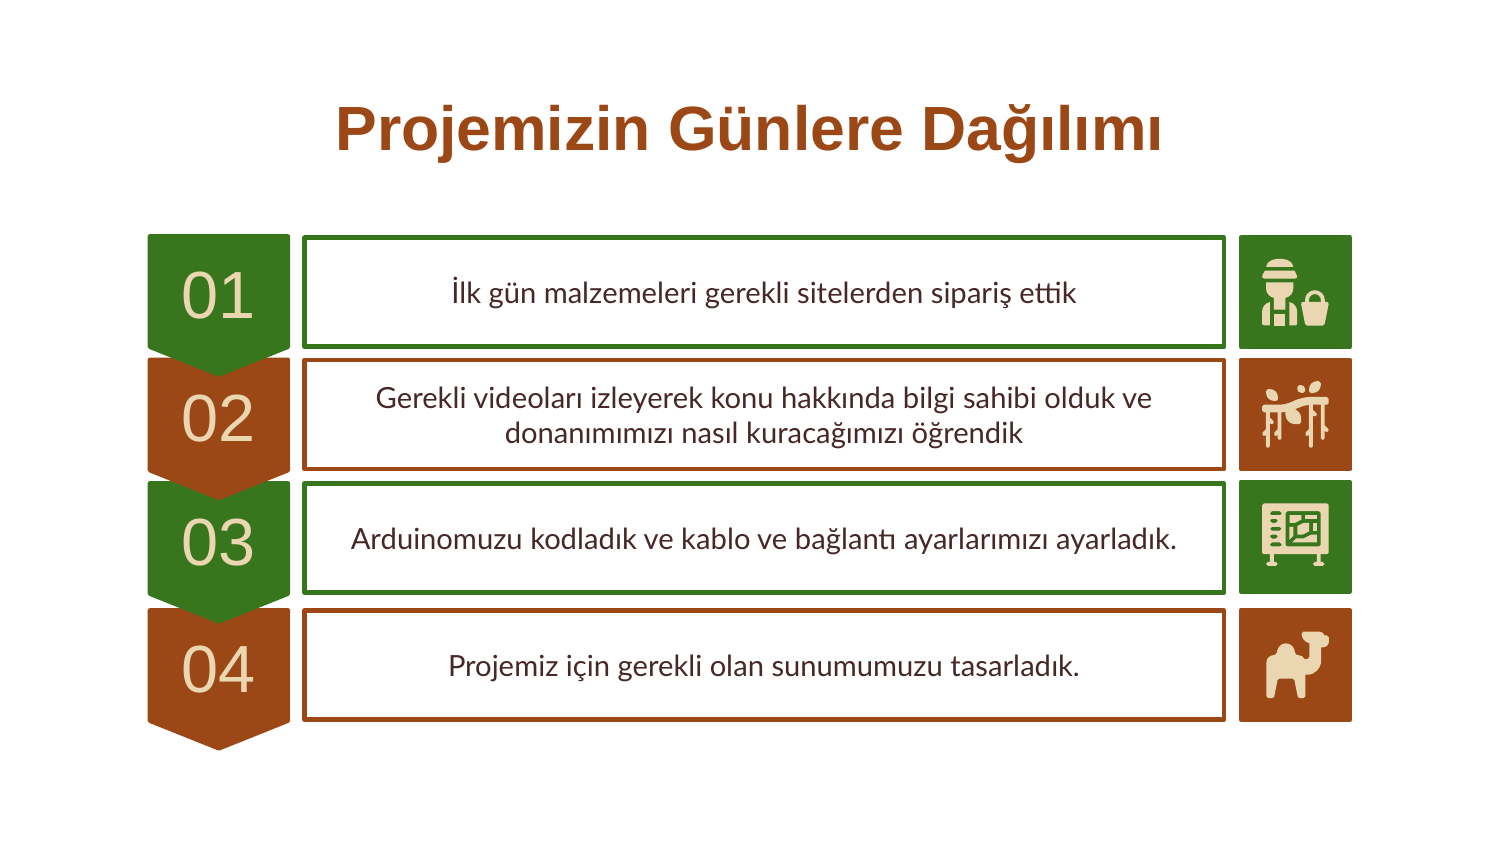

# Projemizin Günlere Dağılımı
01
İlk gün malzemeleri gerekli sitelerden sipariş ettik

02
Gerekli videoları izleyerek konu hakkında bilgi sahibi olduk ve donanımımızı nasıl kuracağımızı öğrendik

03
Arduinomuzu kodladık ve kablo ve bağlantı ayarlarımızı ayarladık.

04
Projemiz için gerekli olan sunumumuzu tasarladık.